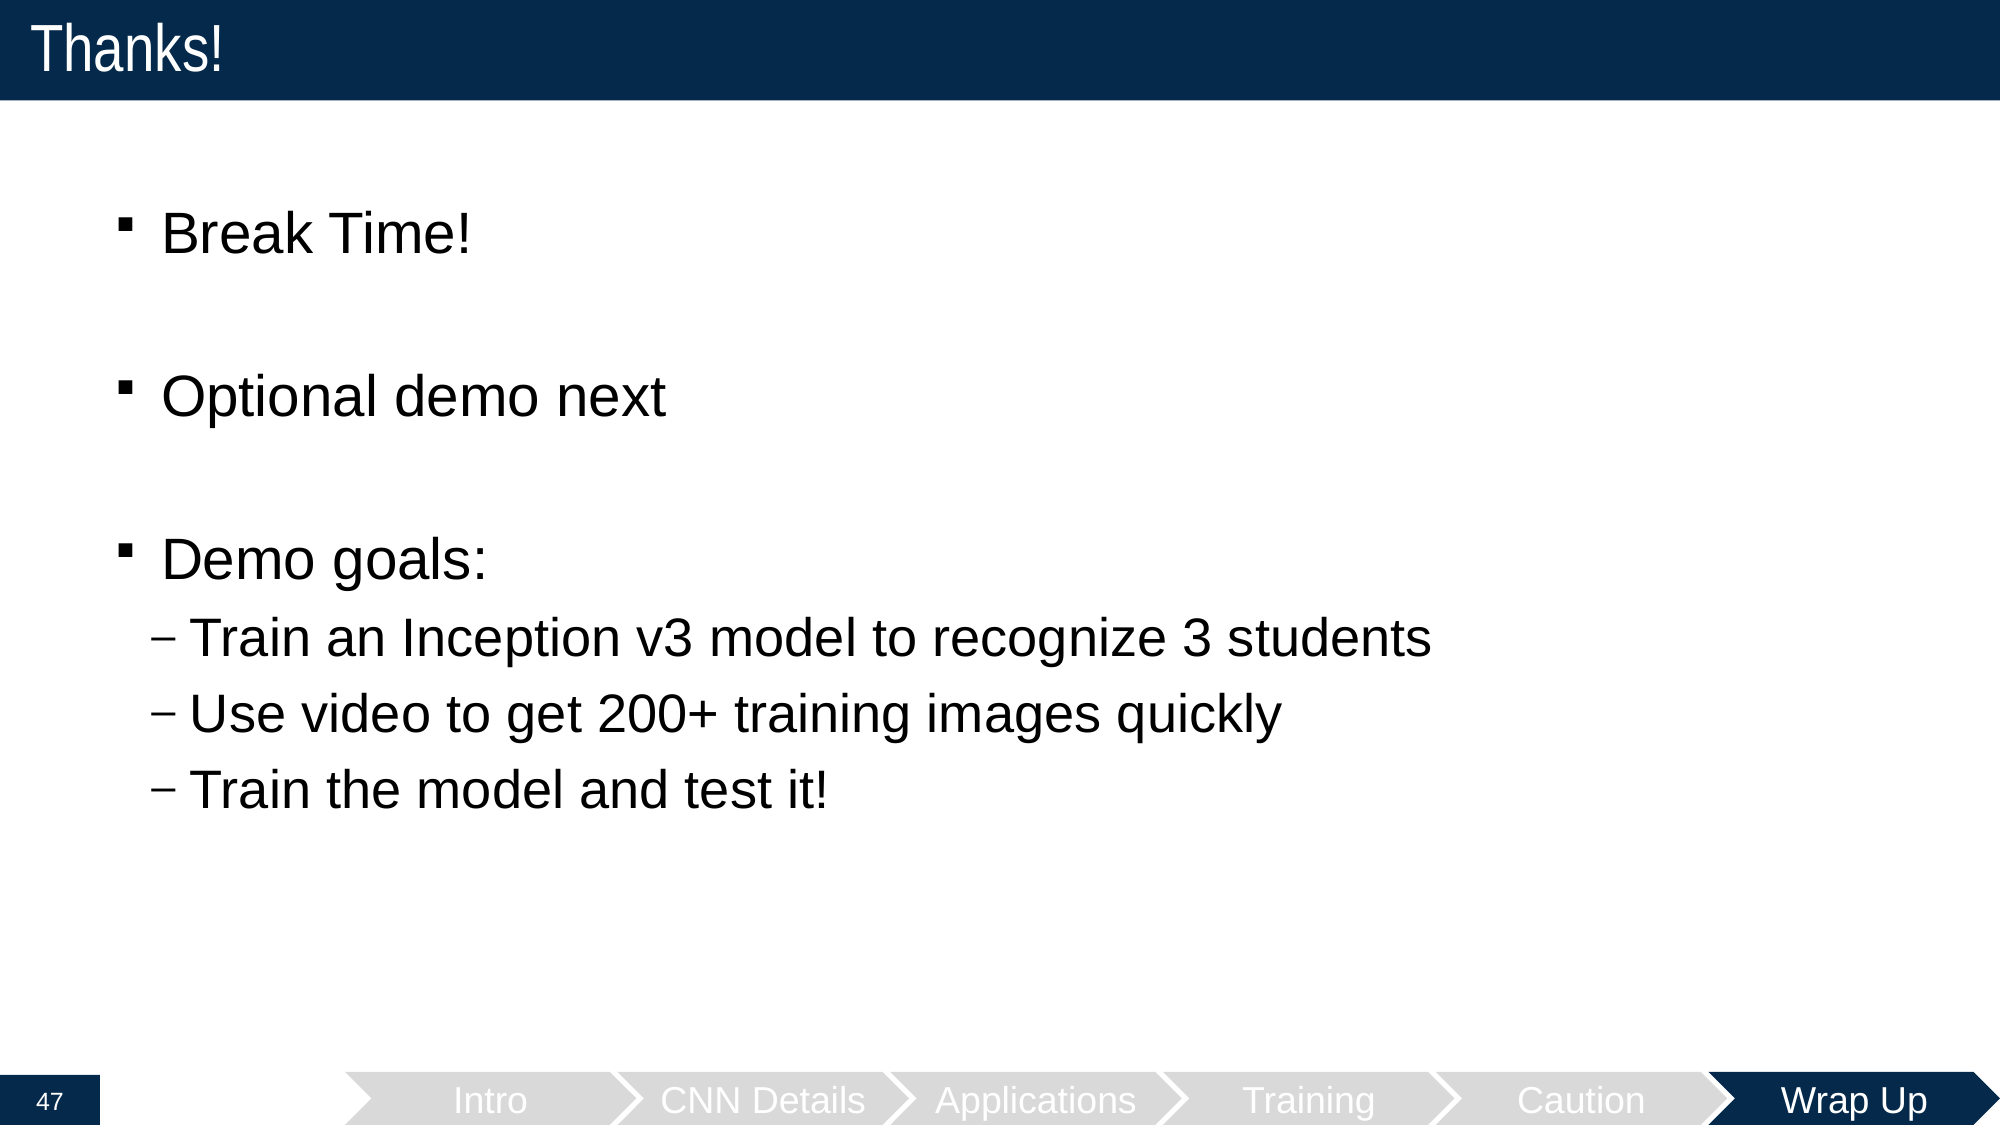

# Thanks!
Break Time!

Optional demo next

Demo goals:
Train an Inception v3 model to recognize 3 students
Use video to get 200+ training images quickly
Train the model and test it!
Intro
CNN Details
Applications
Training
Caution
Wrap Up
47